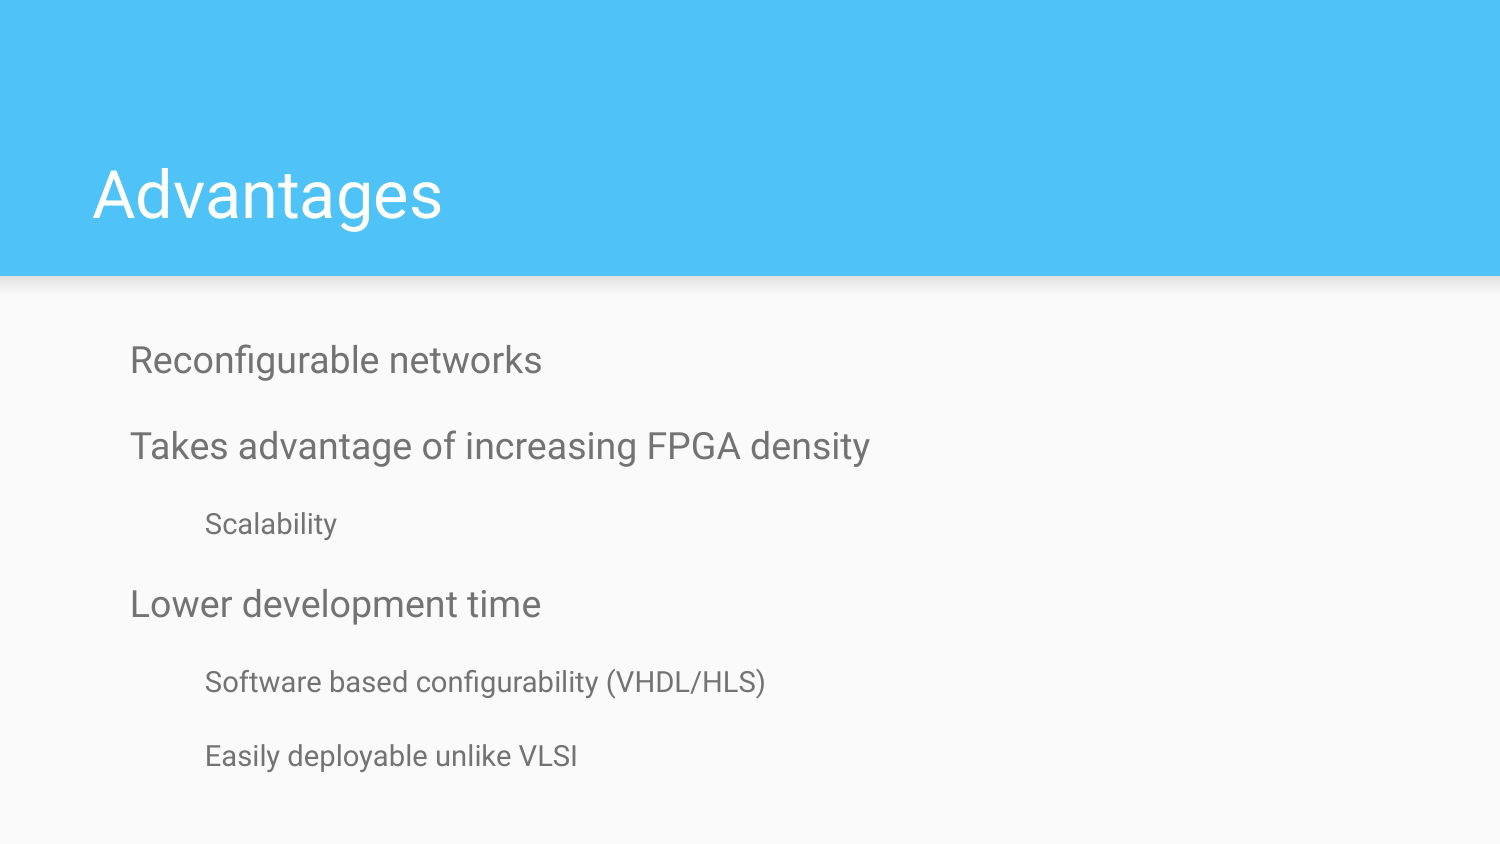

# Advantages
Reconfigurable networks
Takes advantage of increasing FPGA density
Scalability
Lower development time
Software based configurability (VHDL/HLS)
Easily deployable unlike VLSI